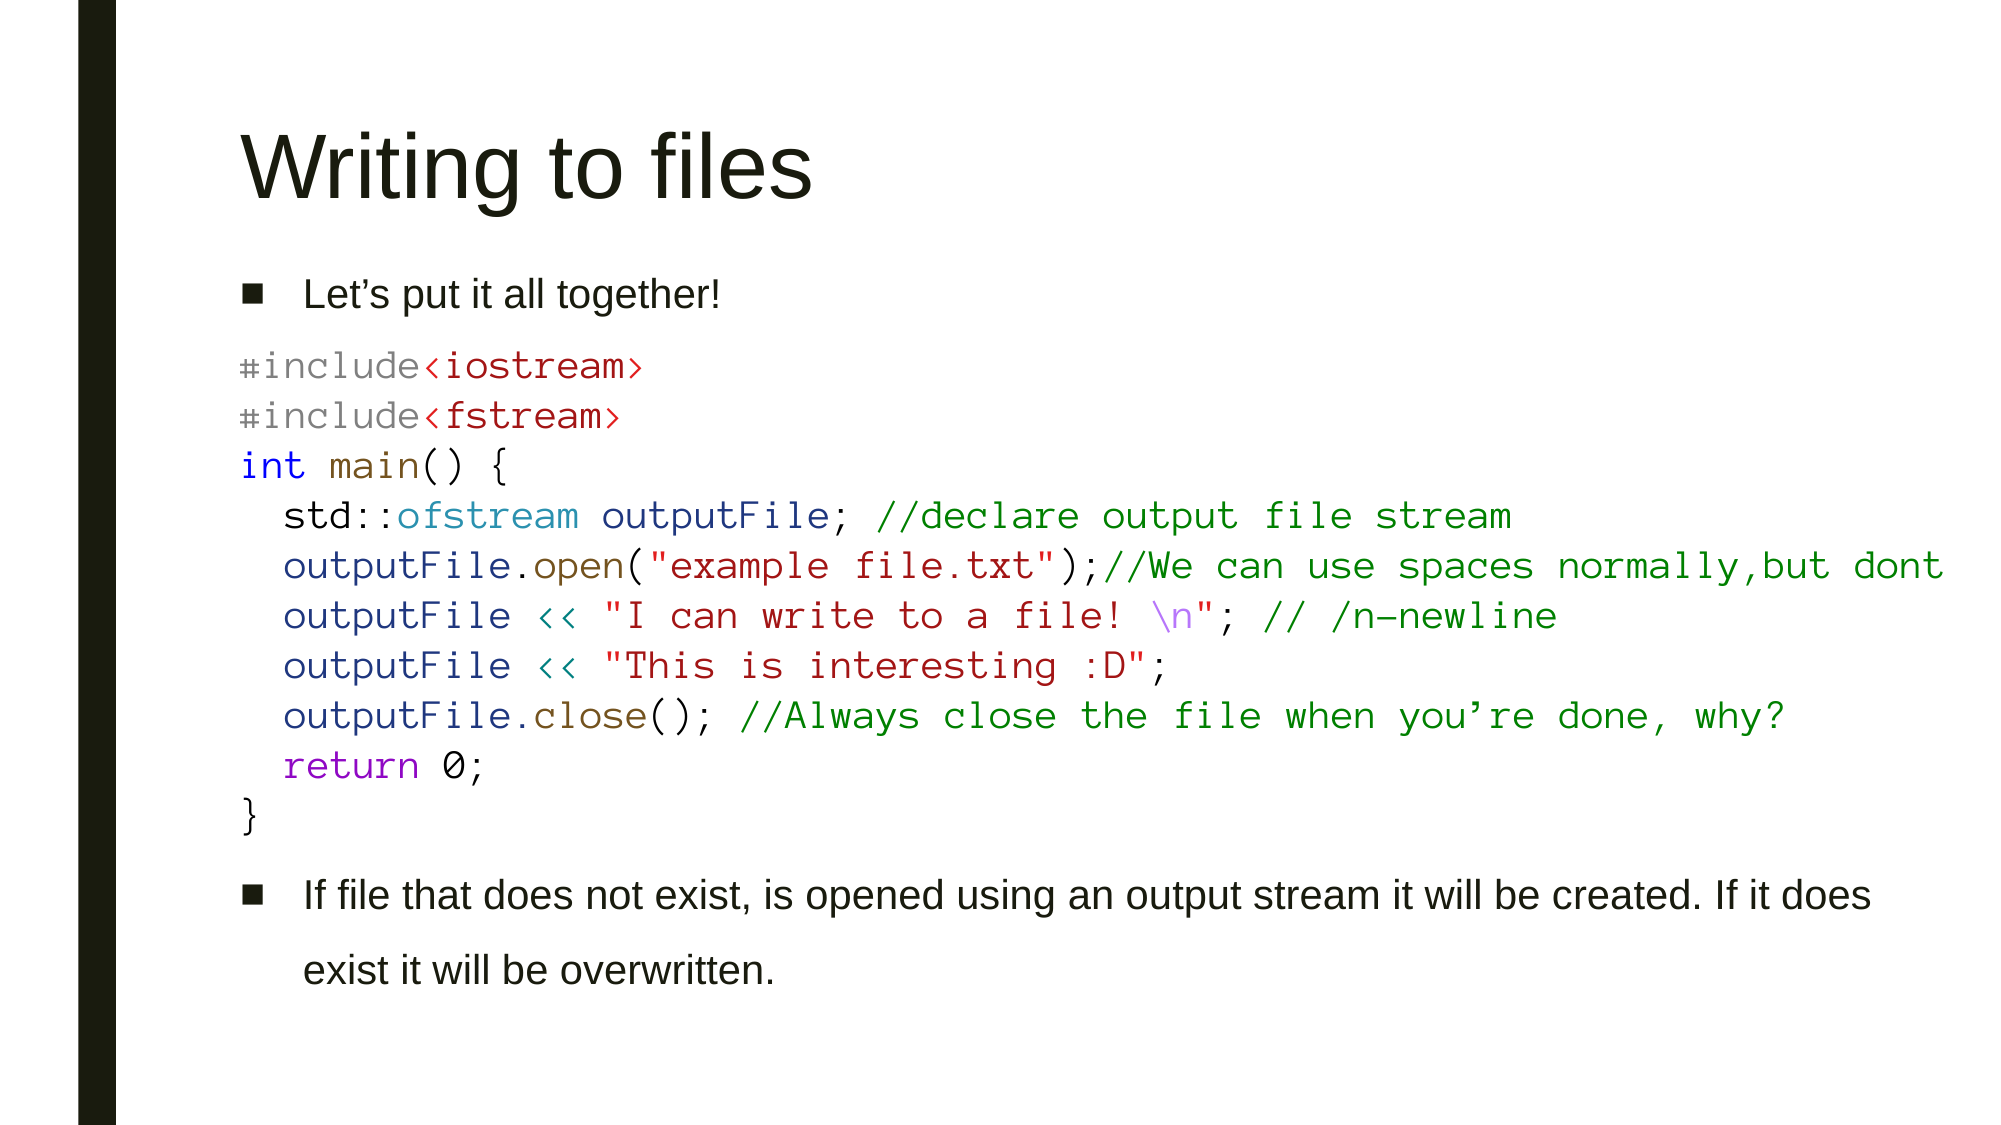

# Writing to files
Let’s put it all together!

If file that does not exist, is opened using an output stream it will be created. If it does exist it will be overwritten.

#include<iostream>
#include<fstream>
int main() {
  std::ofstream outputFile; //declare output file stream
  outputFile.open("example file.txt");//We can use spaces normally,but dont
  outputFile << "I can write to a file! \n"; // /n-newline
  outputFile << "This is interesting :D";
  outputFile.close(); //Always close the file when you’re done, why?
  return 0;
}